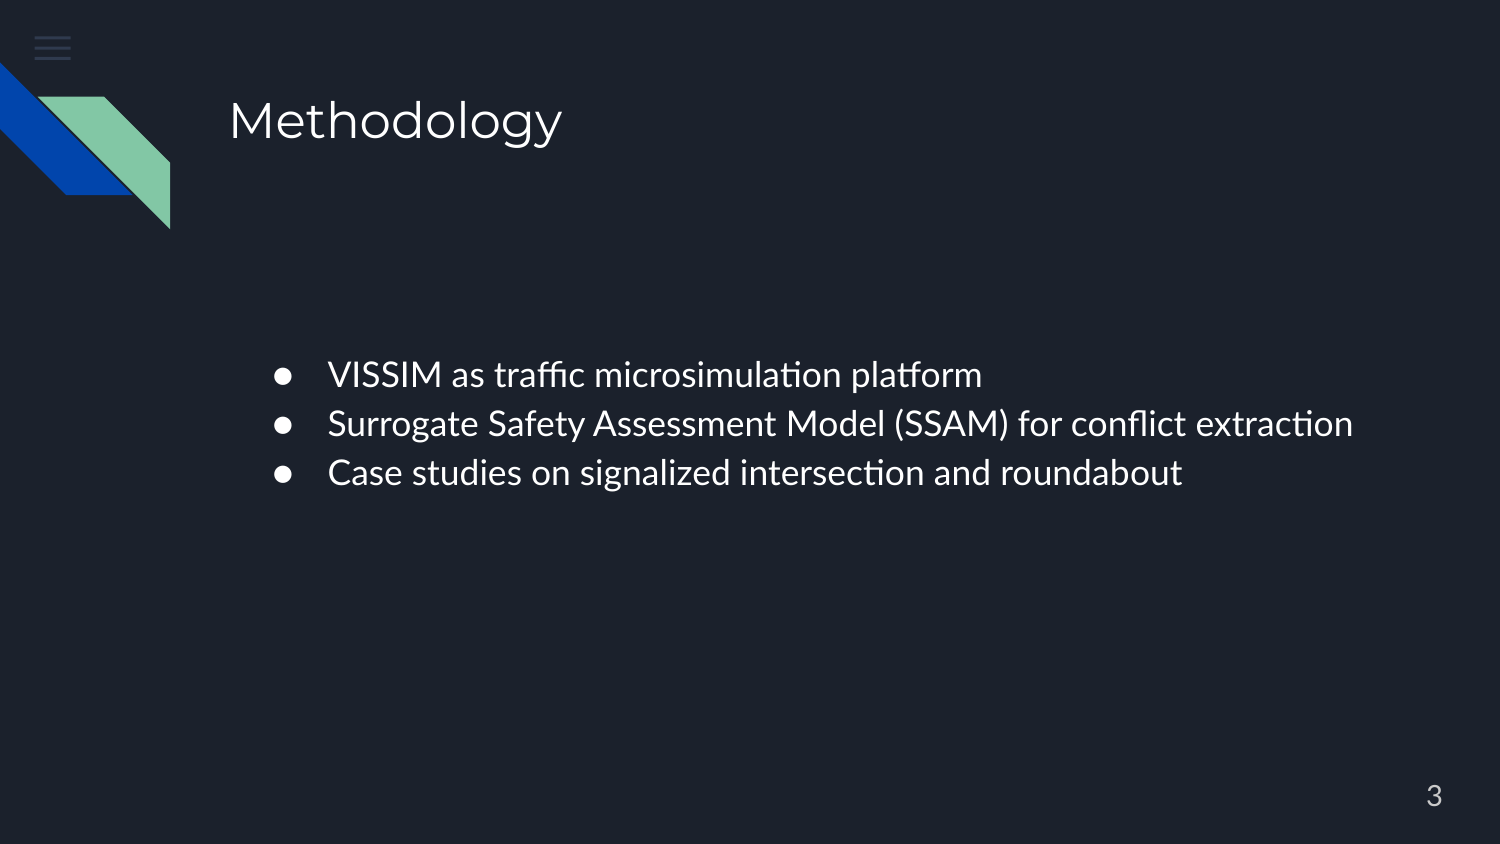

# Methodology

VISSIM as traffic microsimulation platform
Surrogate Safety Assessment Model (SSAM) for conflict extraction
Case studies on signalized intersection and roundabout
3